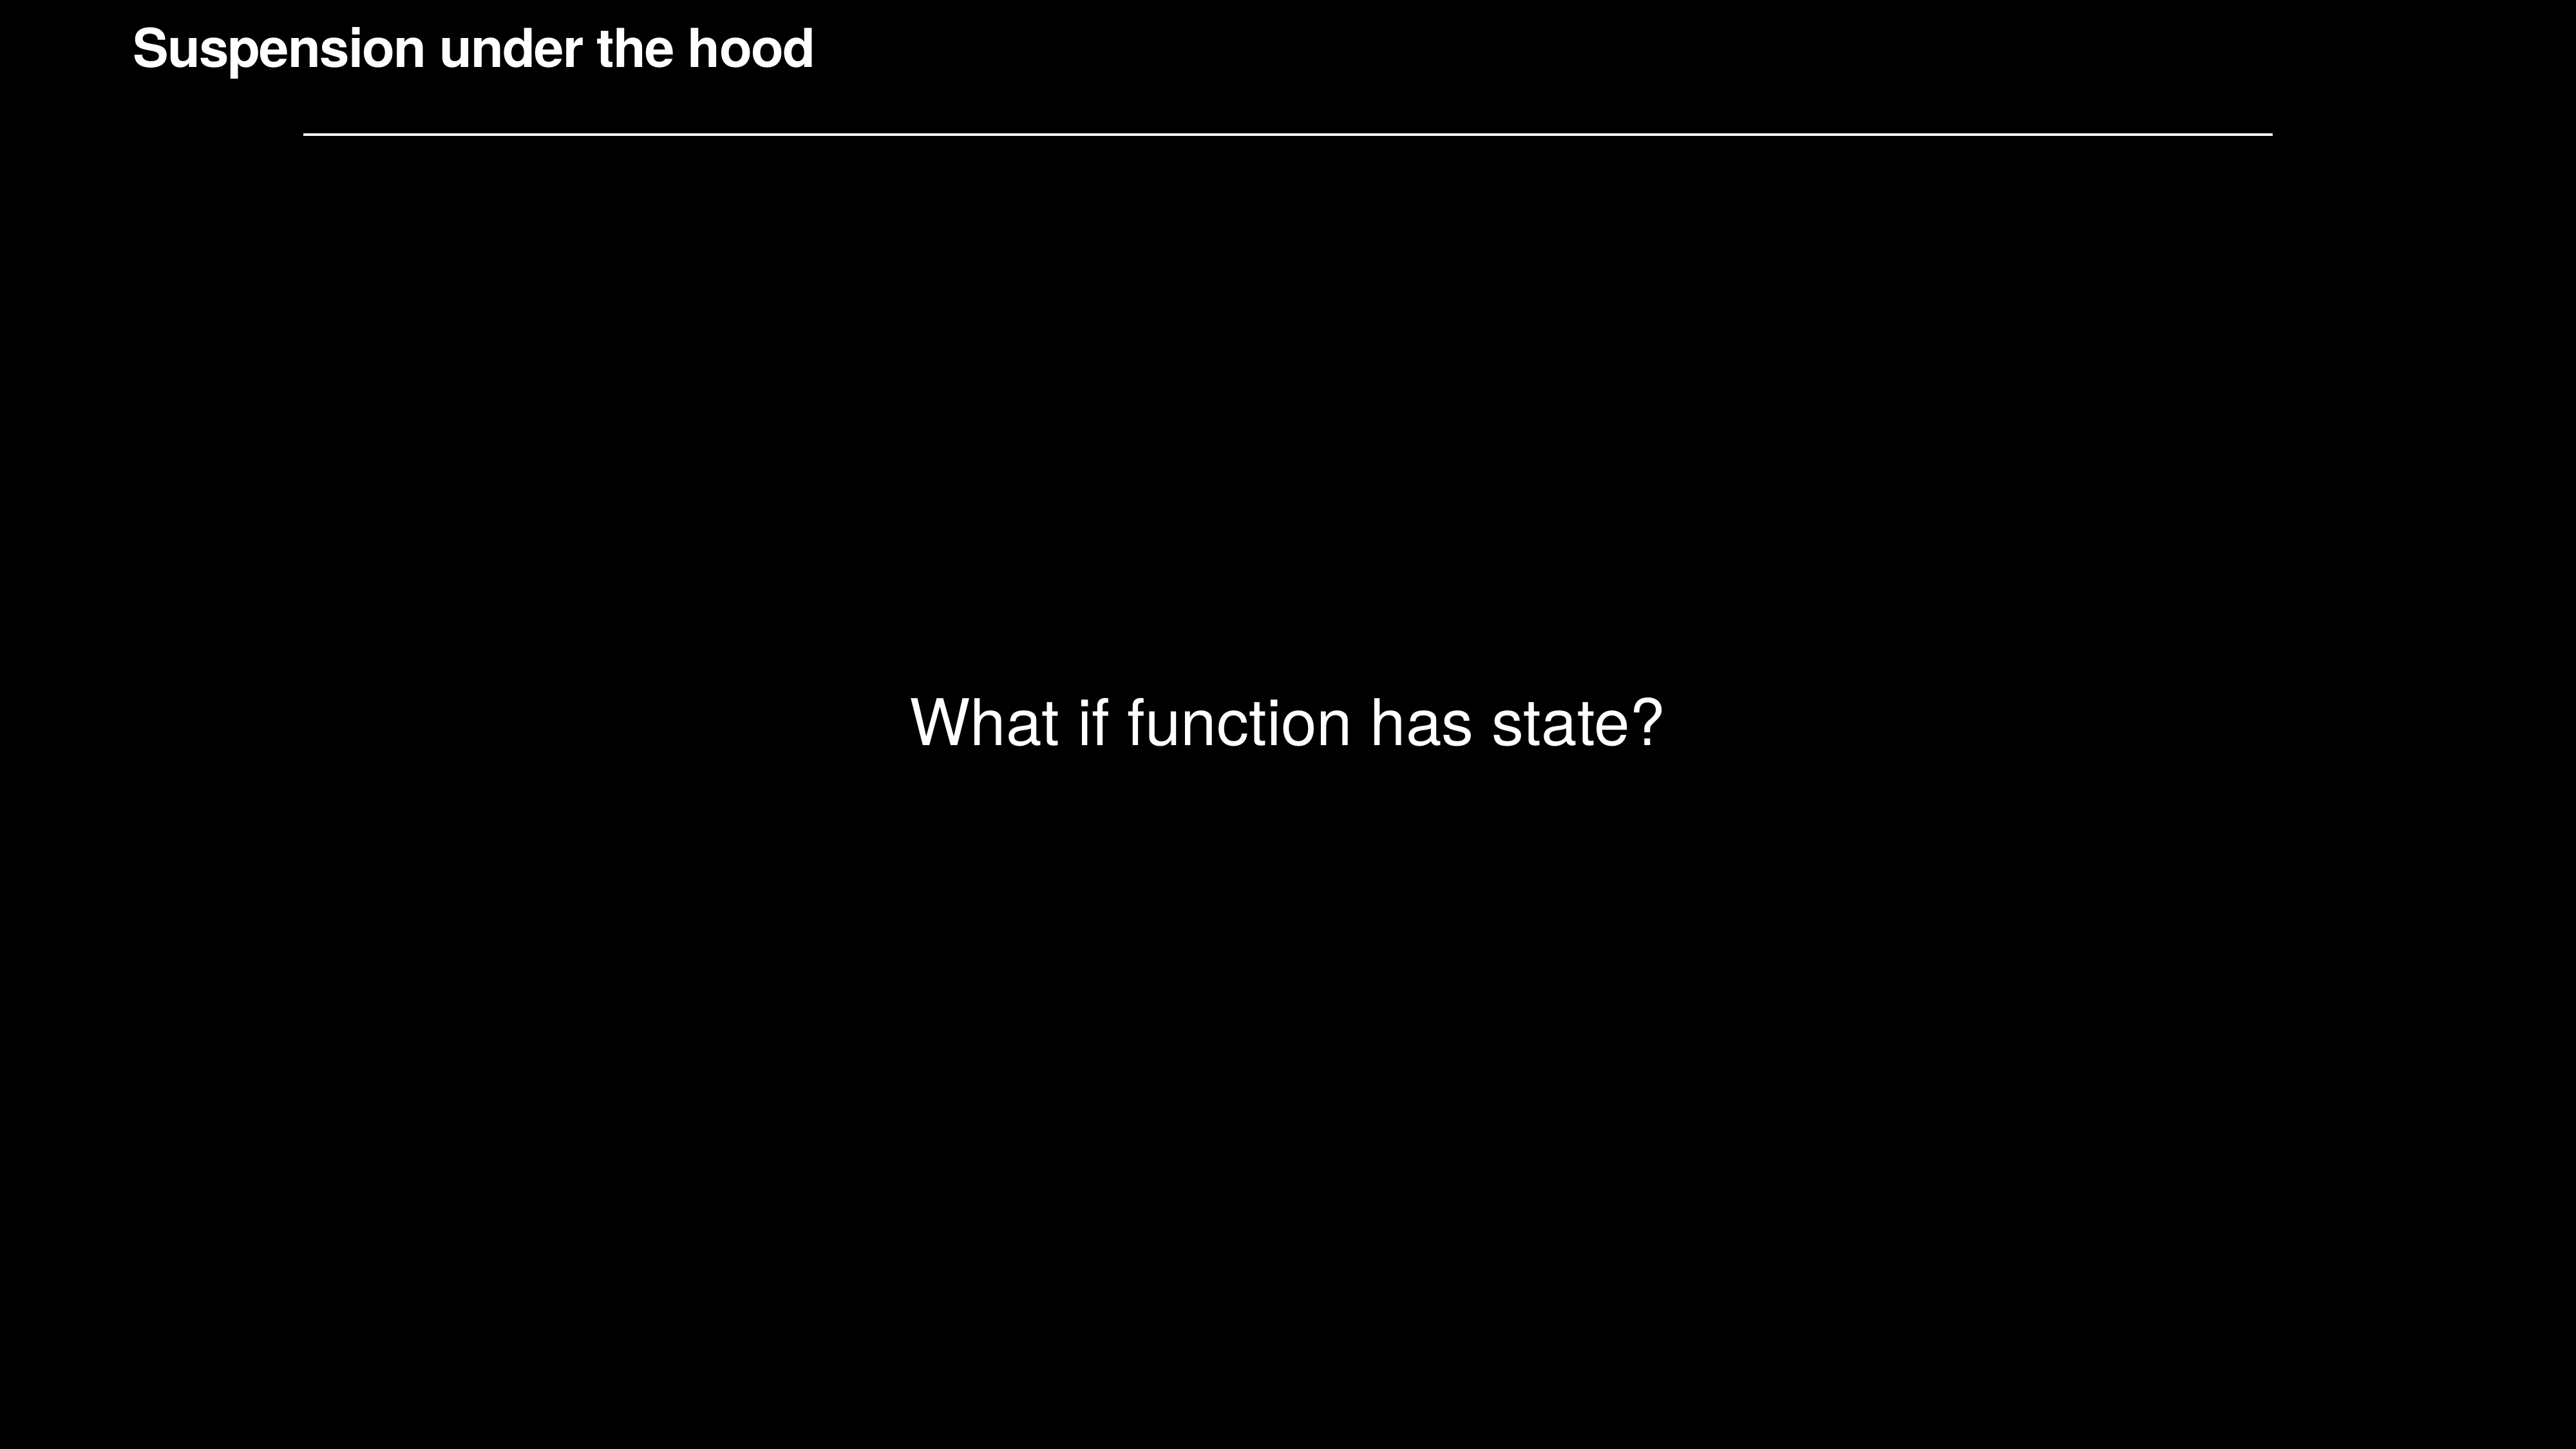

Suspension under the hood

What if function has state?